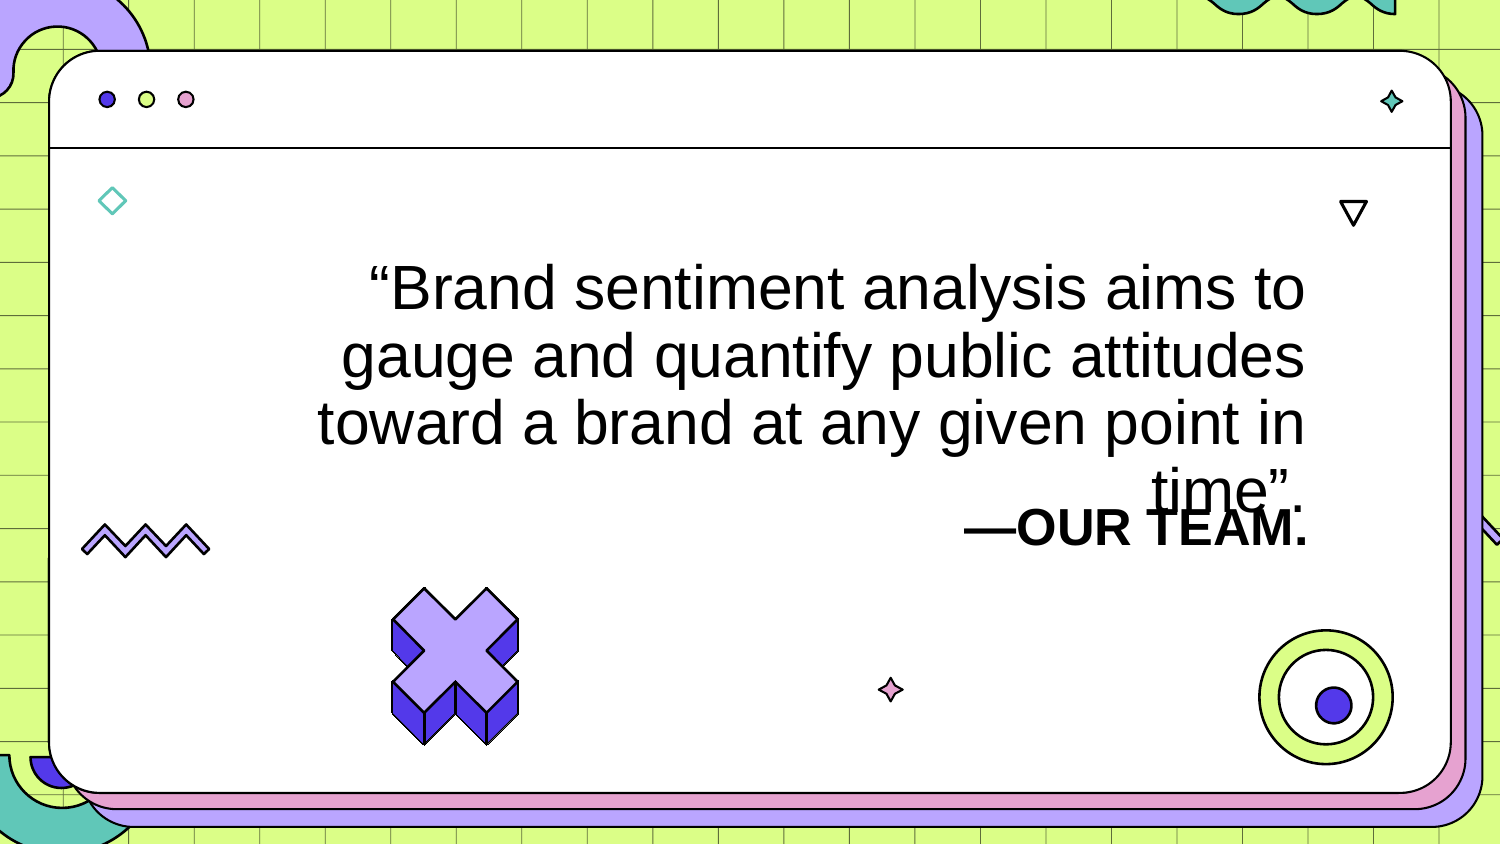

“Brand sentiment analysis aims to gauge and quantify public attitudes toward a brand at any given point in time”.
—OUR TEAM.